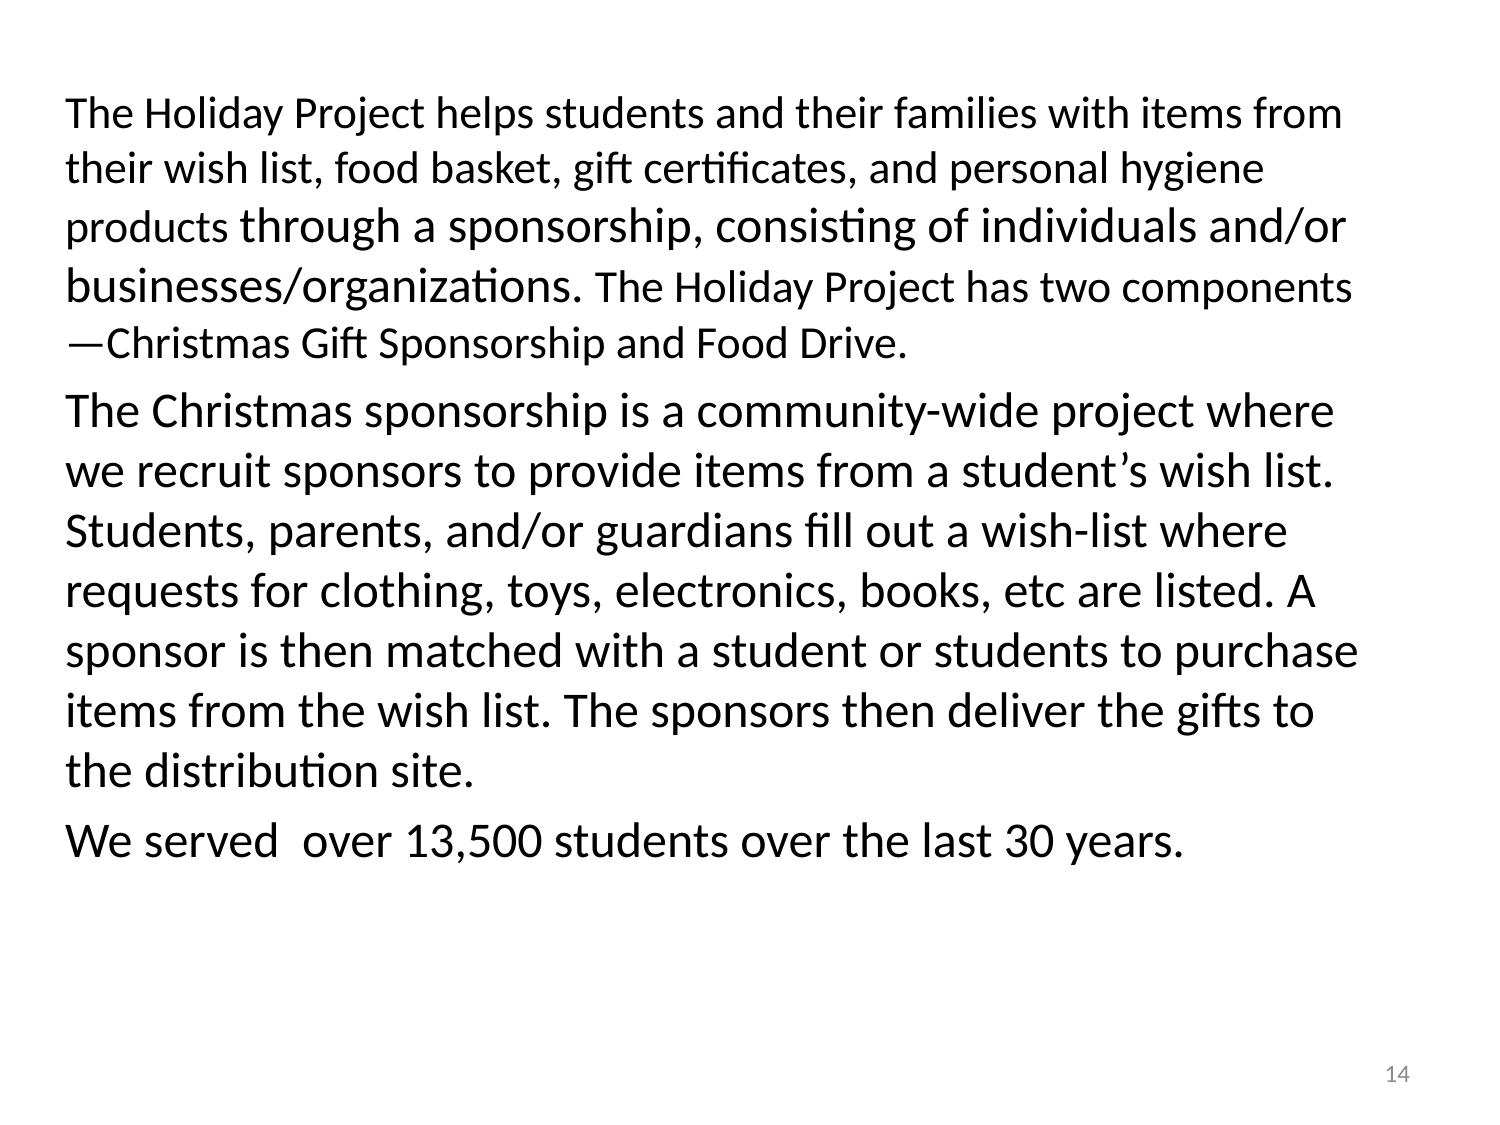

The Holiday Project helps students and their families with items from their wish list, food basket, gift certificates, and personal hygiene products through a sponsorship, consisting of individuals and/or businesses/organizations. The Holiday Project has two components—Christmas Gift Sponsorship and Food Drive.
The Christmas sponsorship is a community-wide project where we recruit sponsors to provide items from a student’s wish list. Students, parents, and/or guardians fill out a wish-list where requests for clothing, toys, electronics, books, etc are listed. A sponsor is then matched with a student or students to purchase items from the wish list. The sponsors then deliver the gifts to the distribution site.
We served  over 13,500 students over the last 30 years.
14